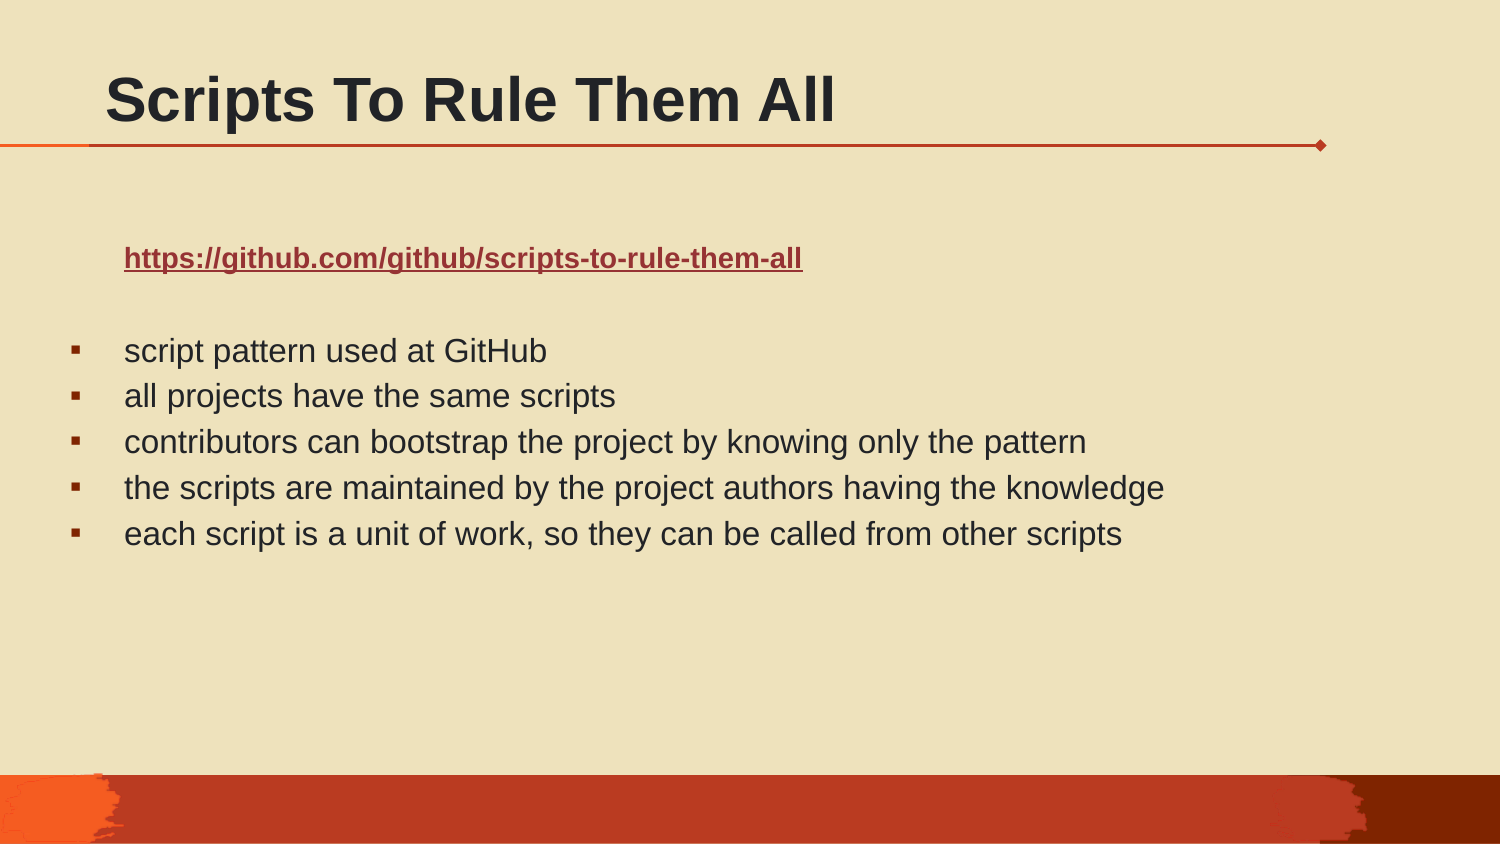

# Scripts To Rule Them All

script pattern used at GitHub
all projects have the same scripts
contributors can bootstrap the project by knowing only the pattern
the scripts are maintained by the project authors having the knowledge
each script is a unit of work, so they can be called from other scripts
https://github.com/github/scripts-to-rule-them-all